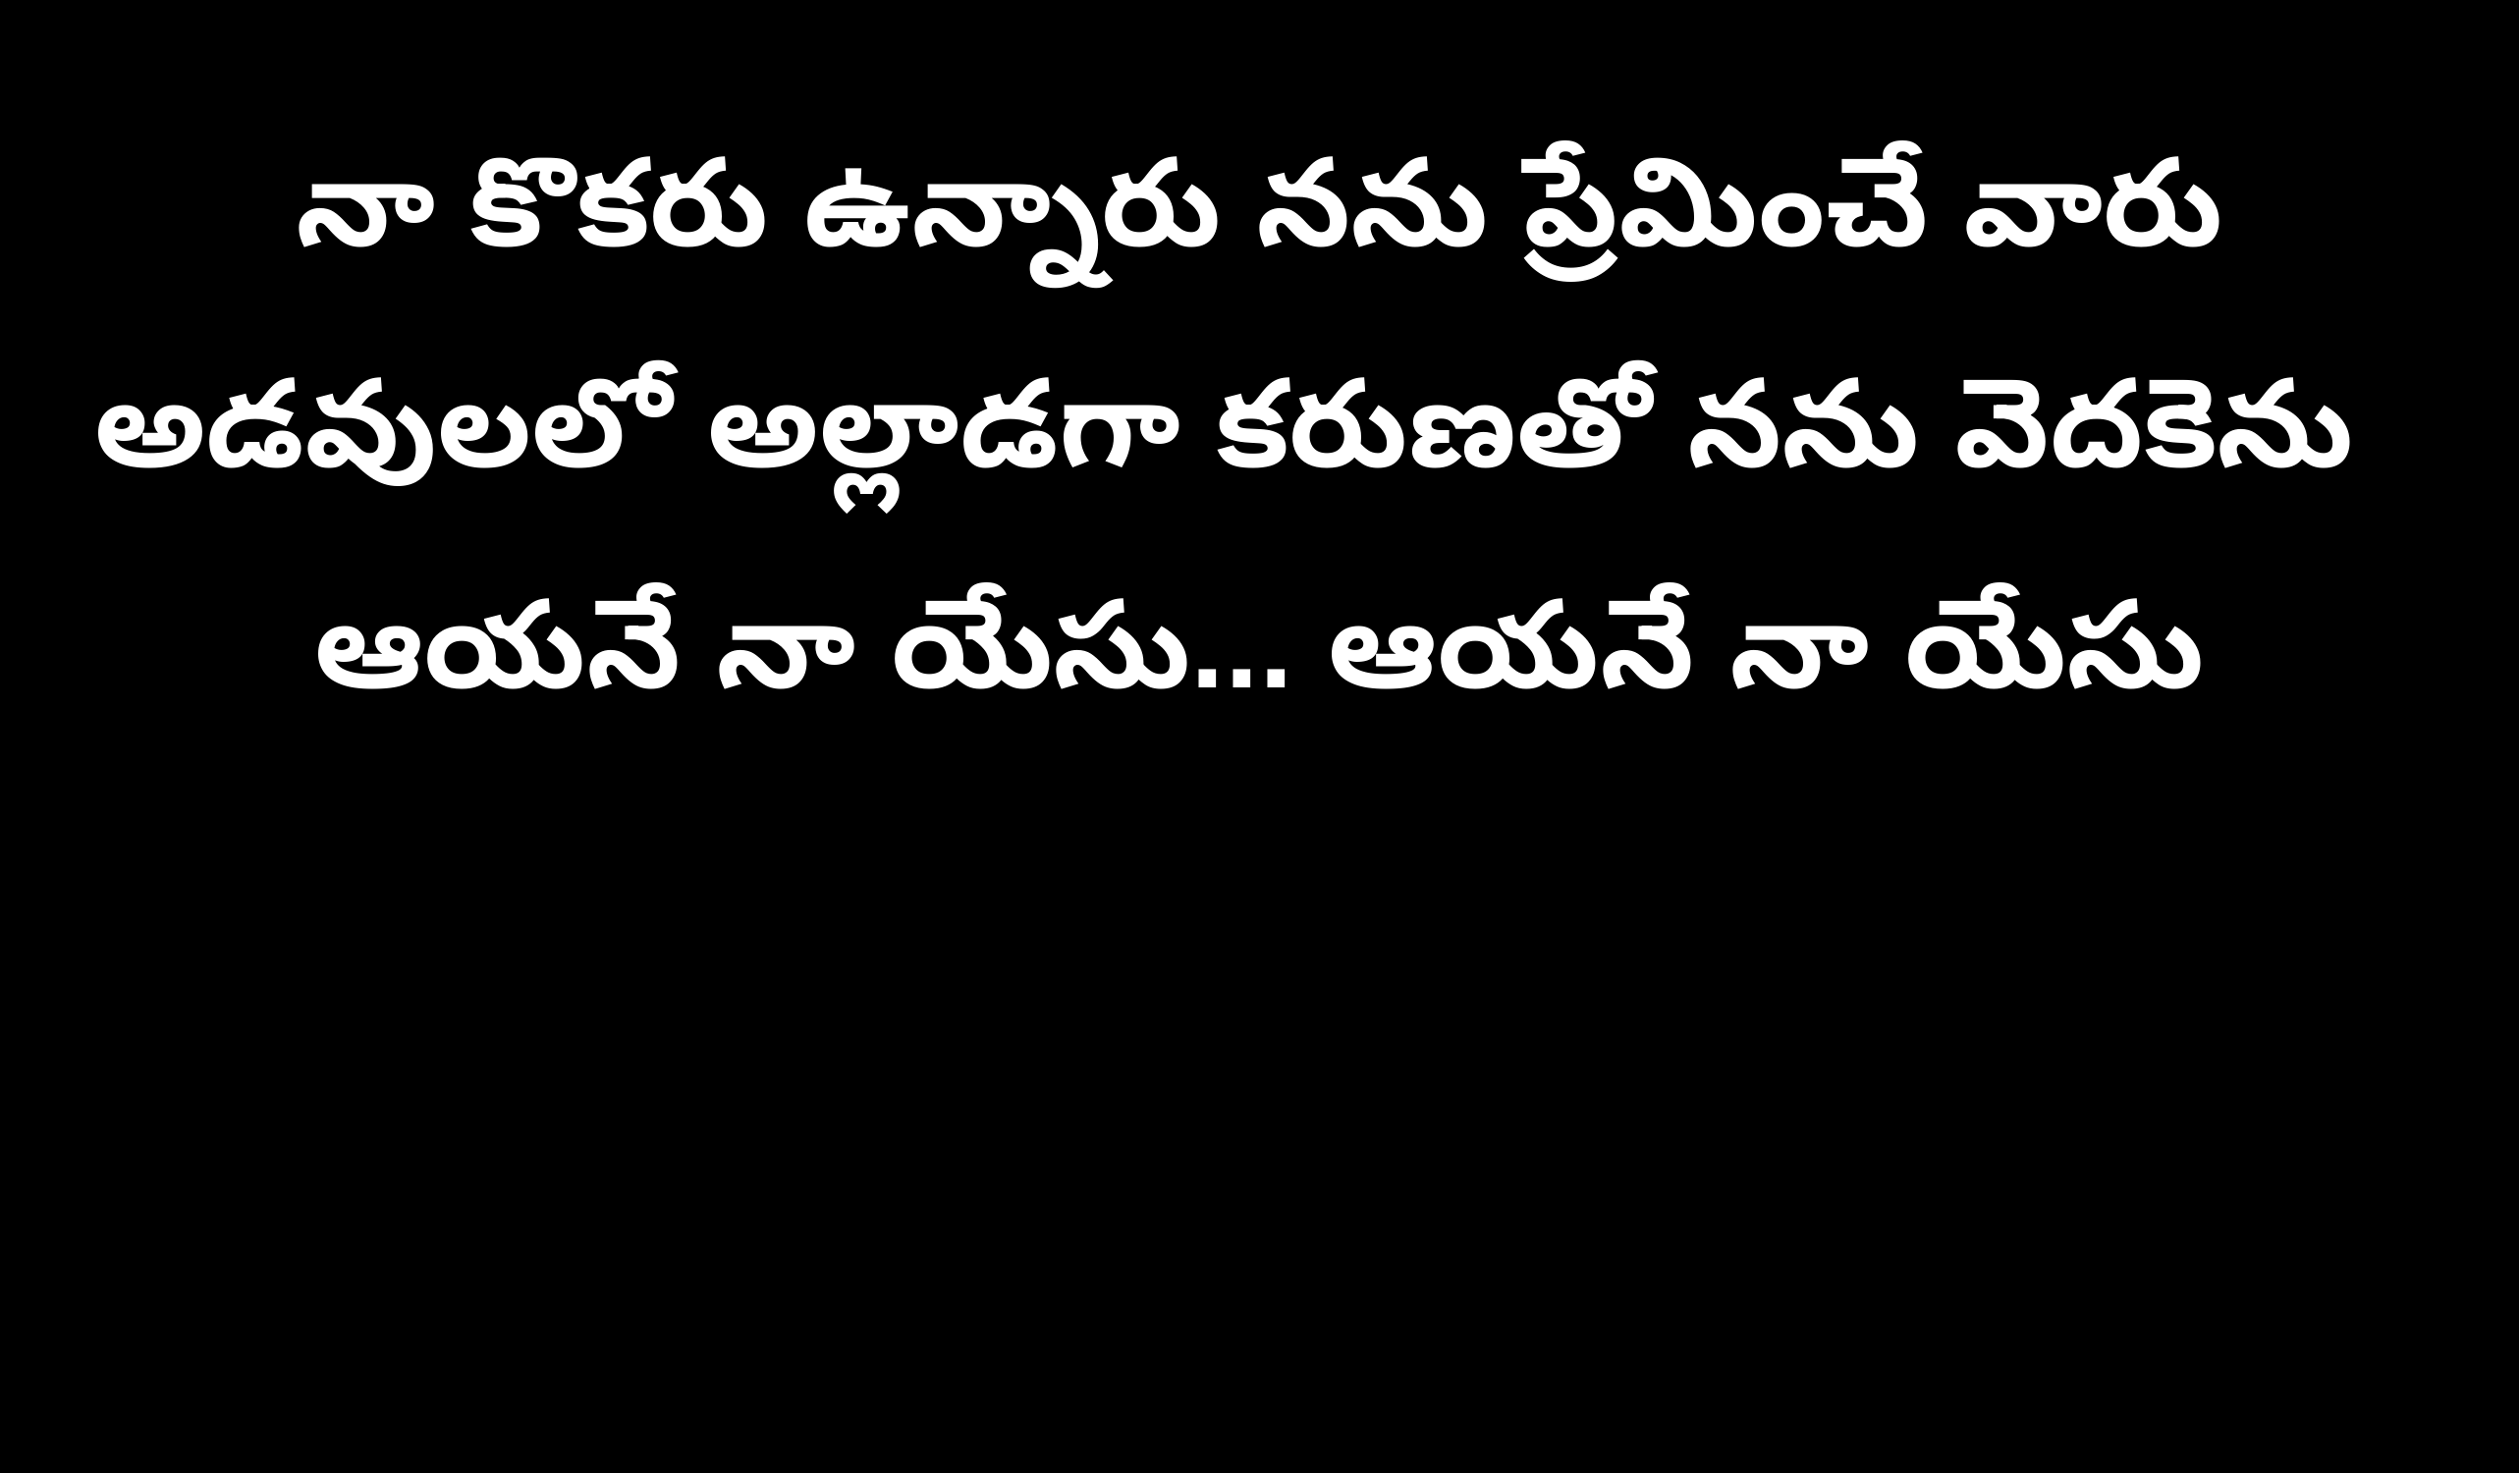

నా కొకరు ఉన్నారు నను ప్రేమించే వారు
అడవులలో అల్లాడగా కరుణతో నను వెదకెను
ఆయనే నా యేసు... ఆయనే నా యేసు